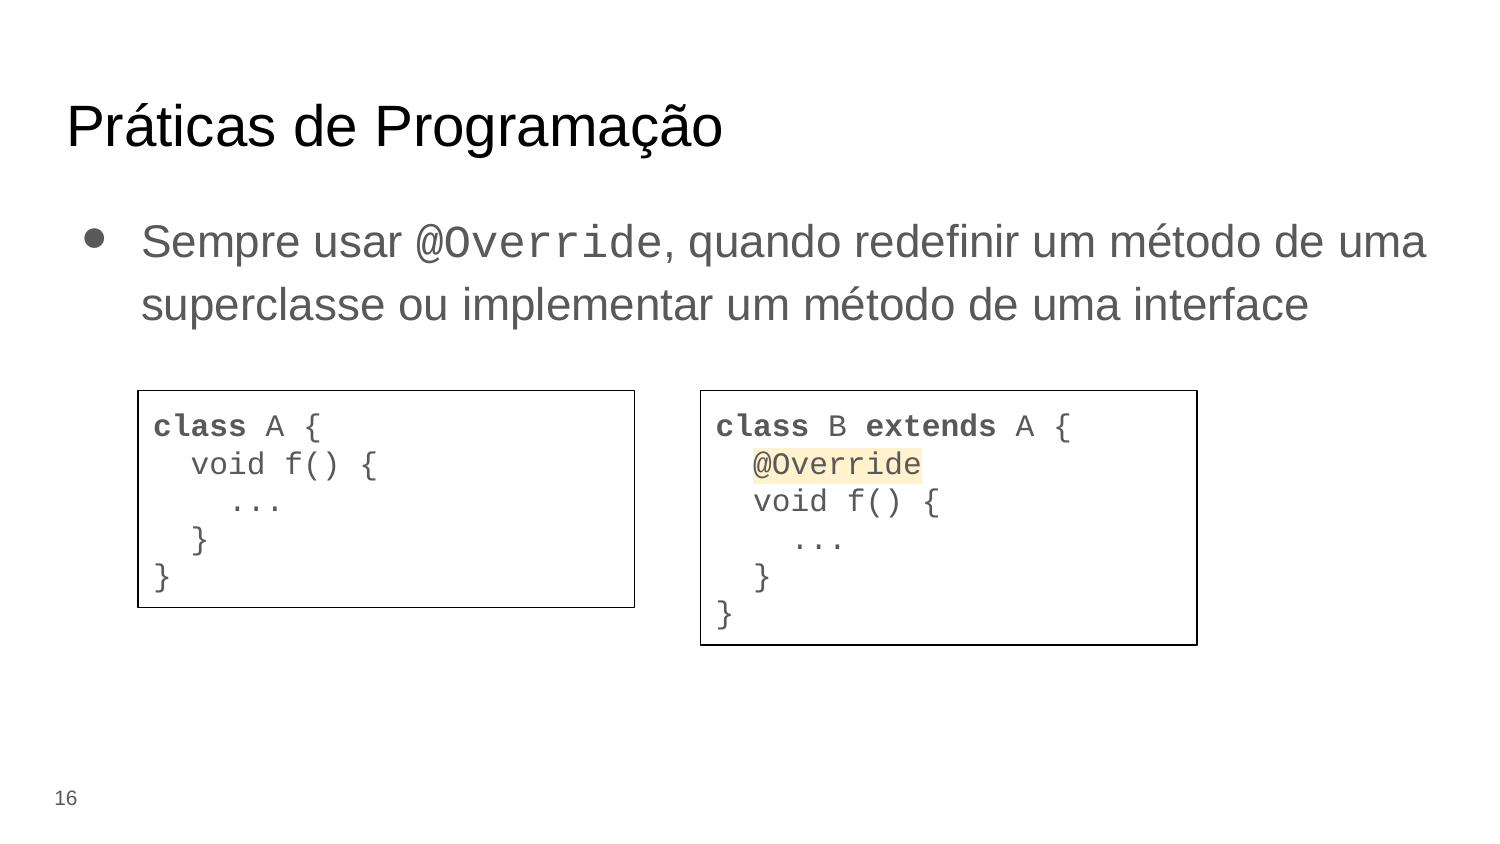

# Práticas de Programação

Sempre usar @Override, quando redefinir um método de uma superclasse ou implementar um método de uma interface

class A {
  void f() {
    ...
  }
}
class B extends A {
  @Override
  void f() {
    ...
  }
}
16